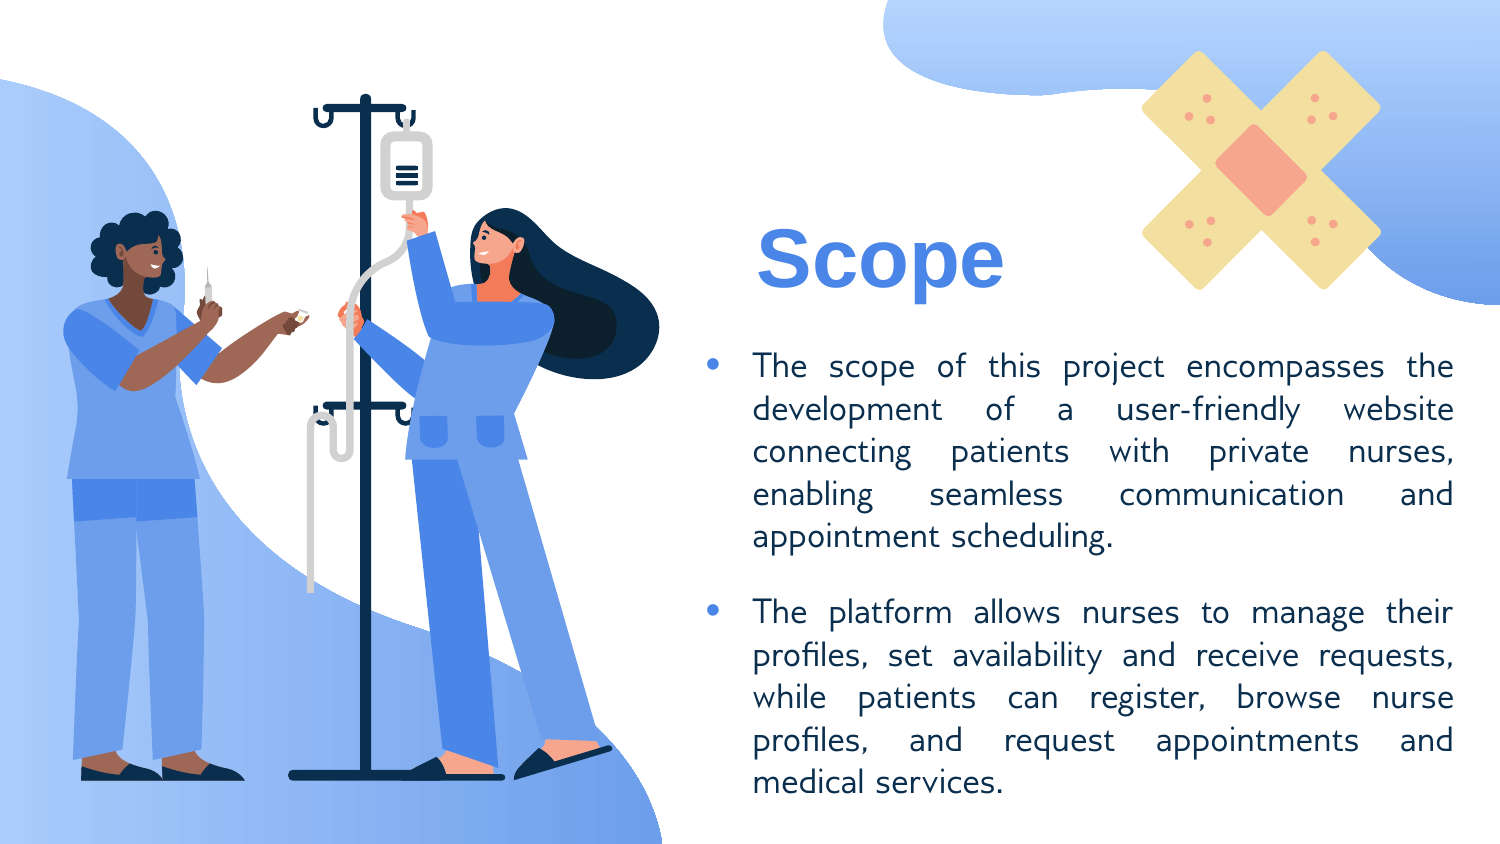

# Scope
The scope of this project encompasses the development of a user-friendly website connecting patients with private nurses, enabling seamless communication and appointment scheduling.
The platform allows nurses to manage their profiles, set availability and receive requests, while patients can register, browse nurse profiles, and request appointments and medical services.